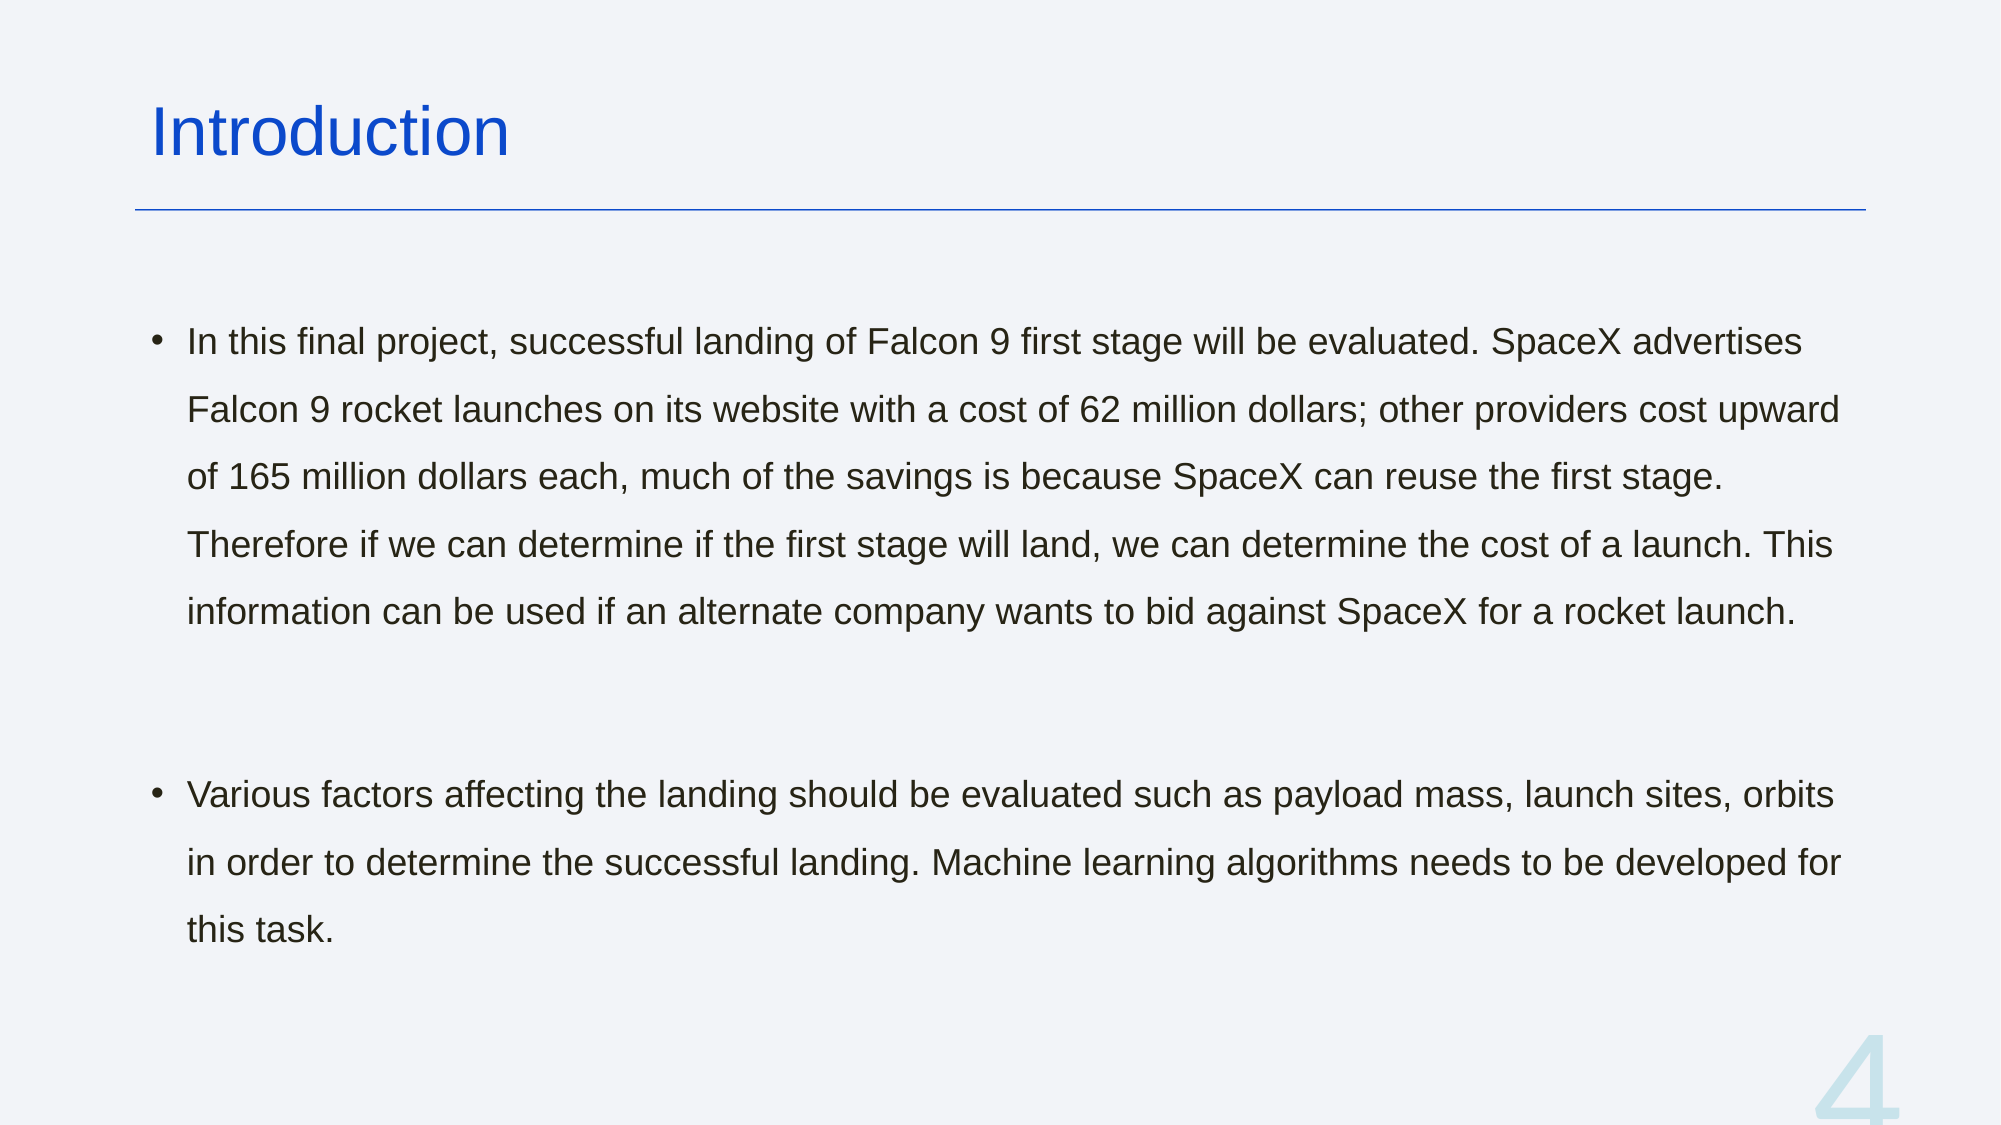

Introduction
In this final project, successful landing of Falcon 9 first stage will be evaluated. SpaceX advertises Falcon 9 rocket launches on its website with a cost of 62 million dollars; other providers cost upward of 165 million dollars each, much of the savings is because SpaceX can reuse the first stage. Therefore if we can determine if the first stage will land, we can determine the cost of a launch. This information can be used if an alternate company wants to bid against SpaceX for a rocket launch.

Various factors affecting the landing should be evaluated such as payload mass, launch sites, orbits in order to determine the successful landing. Machine learning algorithms needs to be developed for this task.
4